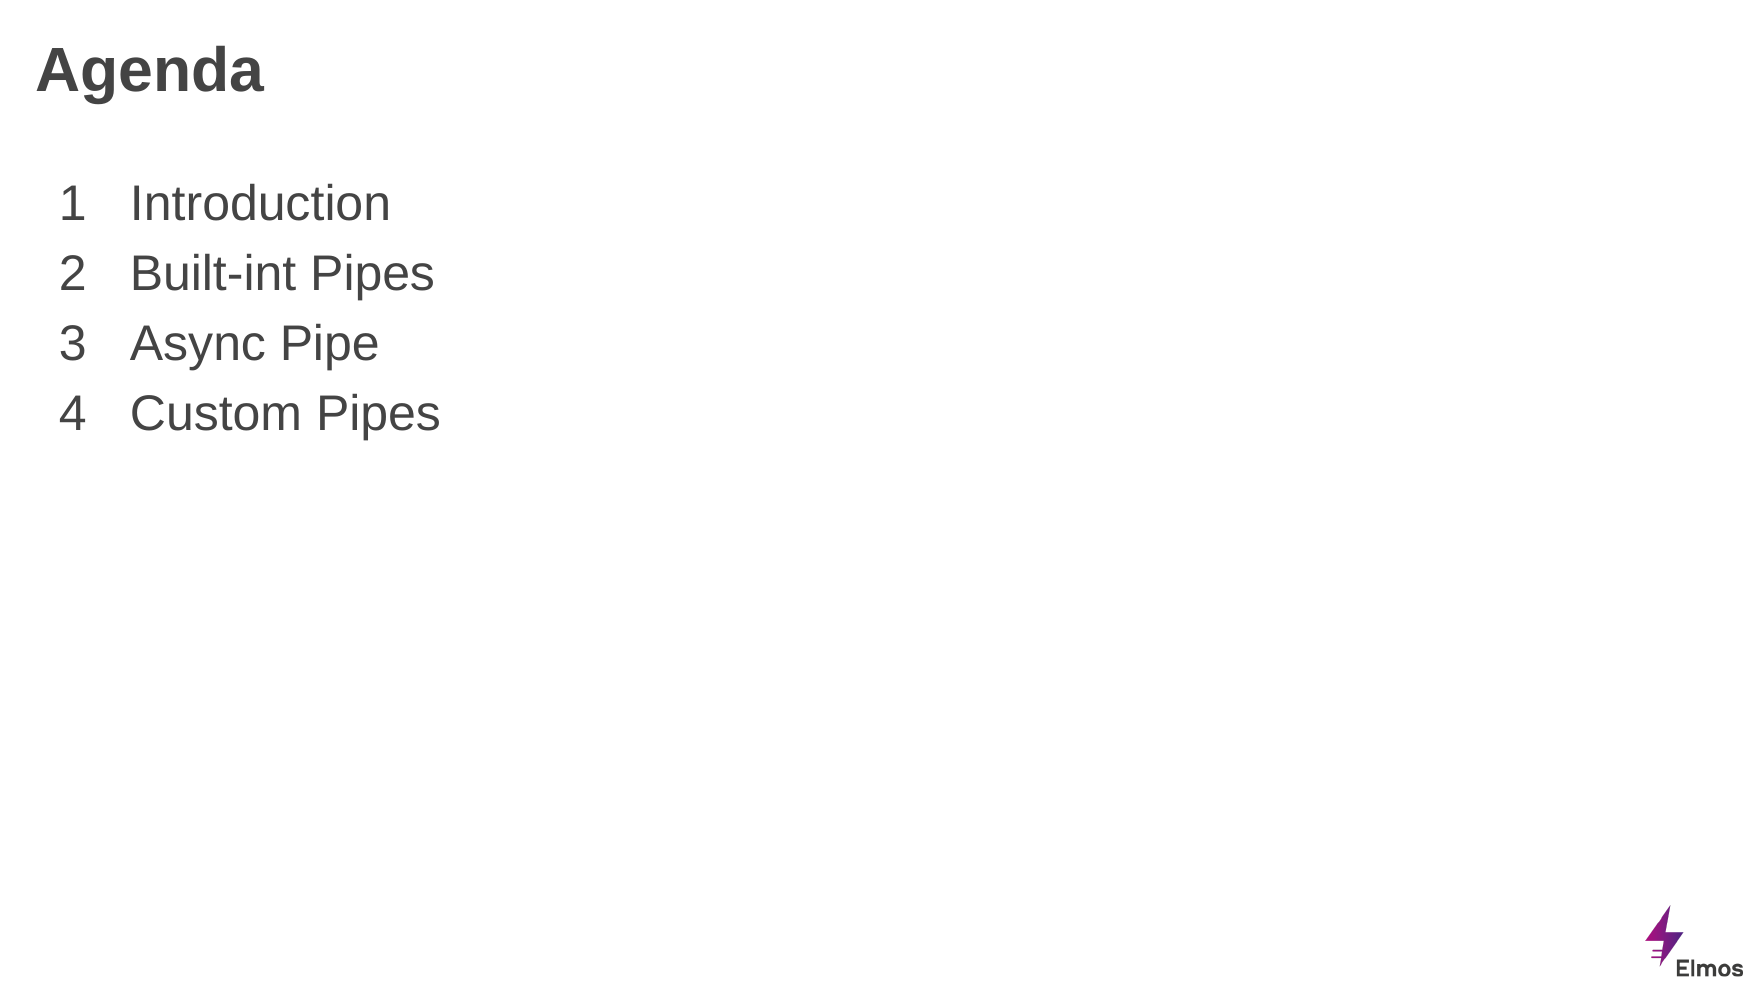

# Agenda
Introduction
Built-int Pipes
Async Pipe
Custom Pipes